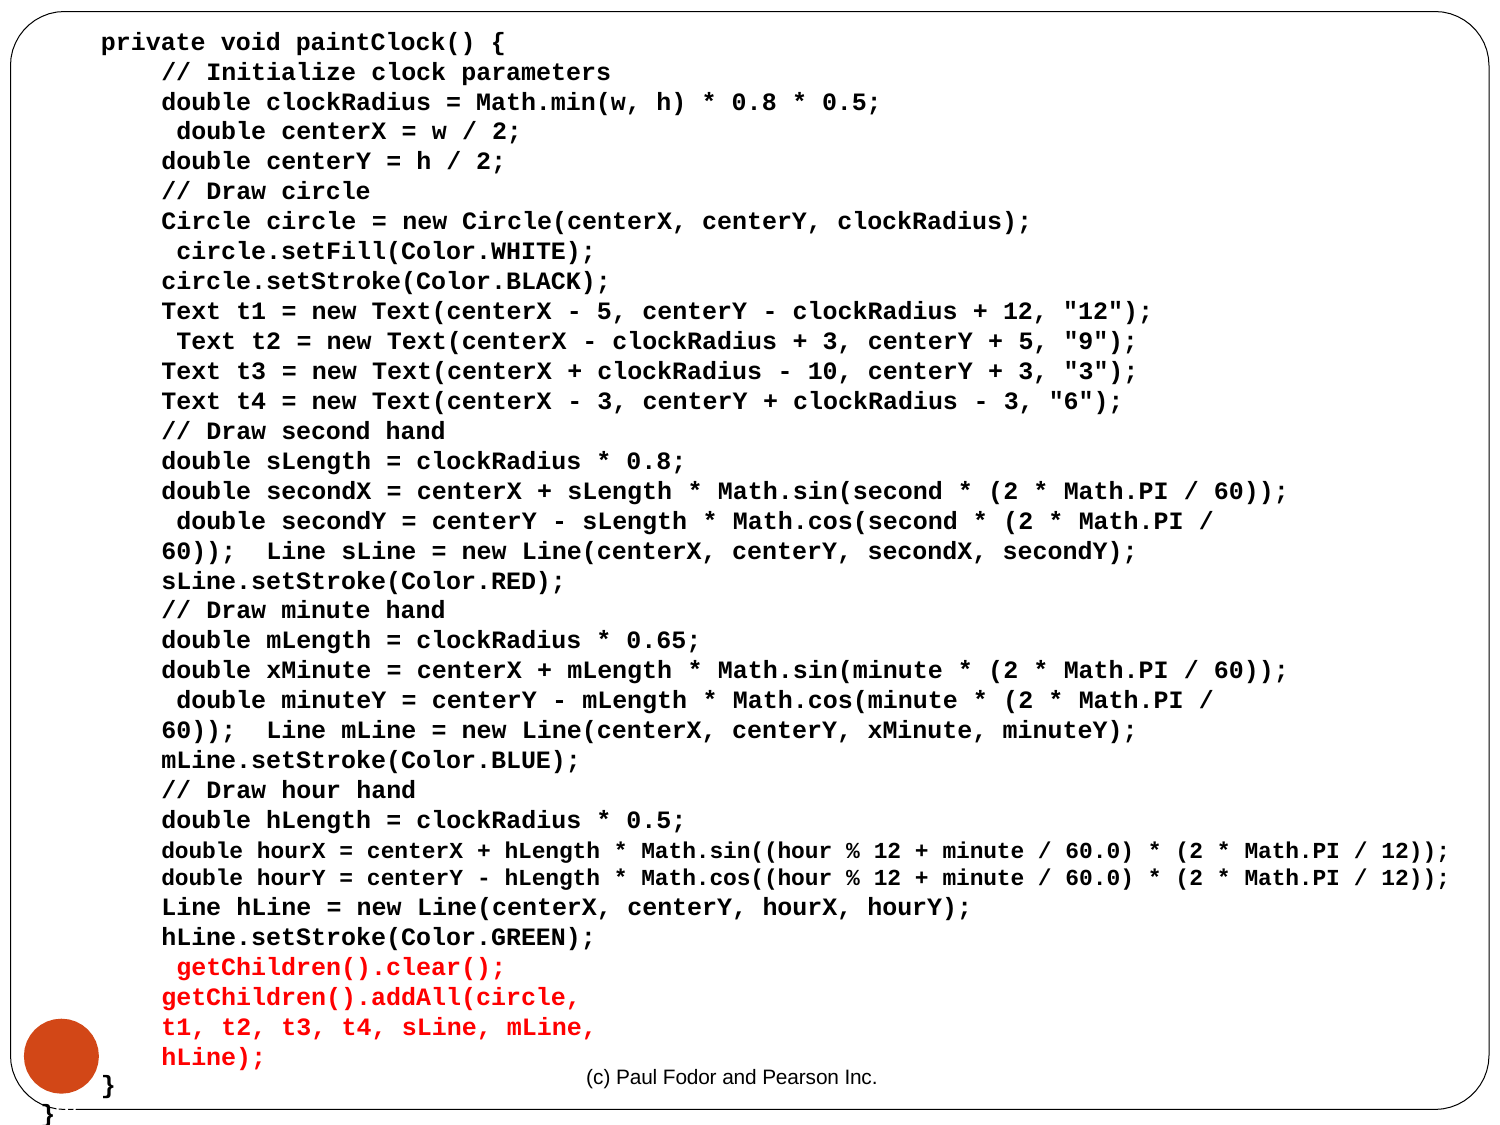

private void paintClock() {
// Initialize clock parameters
double clockRadius = Math.min(w, h) * 0.8 * 0.5;  double centerX = w / 2;
double centerY = h / 2;
// Draw circle
Circle circle = new Circle(centerX, centerY, clockRadius);  circle.setFill(Color.WHITE);  circle.setStroke(Color.BLACK);
Text t1 = new Text(centerX - 5, centerY - clockRadius + 12, "12");  Text t2 = new Text(centerX - clockRadius + 3, centerY + 5, "9");  Text t3 = new Text(centerX + clockRadius - 10, centerY + 3, "3");  Text t4 = new Text(centerX - 3, centerY + clockRadius - 3, "6");
// Draw second hand
double sLength = clockRadius * 0.8;
double secondX = centerX + sLength * Math.sin(second * (2 * Math.PI / 60));  double secondY = centerY - sLength * Math.cos(second * (2 * Math.PI / 60));  Line sLine = new Line(centerX, centerY, secondX, secondY);  sLine.setStroke(Color.RED);
// Draw minute hand
double mLength = clockRadius * 0.65;
double xMinute = centerX + mLength * Math.sin(minute * (2 * Math.PI / 60));  double minuteY = centerY - mLength * Math.cos(minute * (2 * Math.PI / 60));  Line mLine = new Line(centerX, centerY, xMinute, minuteY);  mLine.setStroke(Color.BLUE);
// Draw hour hand
double hLength = clockRadius * 0.5;
double hourX = centerX + hLength * Math.sin((hour % 12 + minute / 60.0) * (2 * Math.PI / 12));  double hourY = centerY - hLength * Math.cos((hour % 12 + minute / 60.0) * (2 * Math.PI / 12));  Line hLine = new Line(centerX, centerY, hourX, hourY);
hLine.setStroke(Color.GREEN);  getChildren().clear();
getChildren().addAll(circle, t1, t2, t3, t4, sLine, mLine, hLine);
}
}98

(c) Paul Fodor and Pearson Inc.